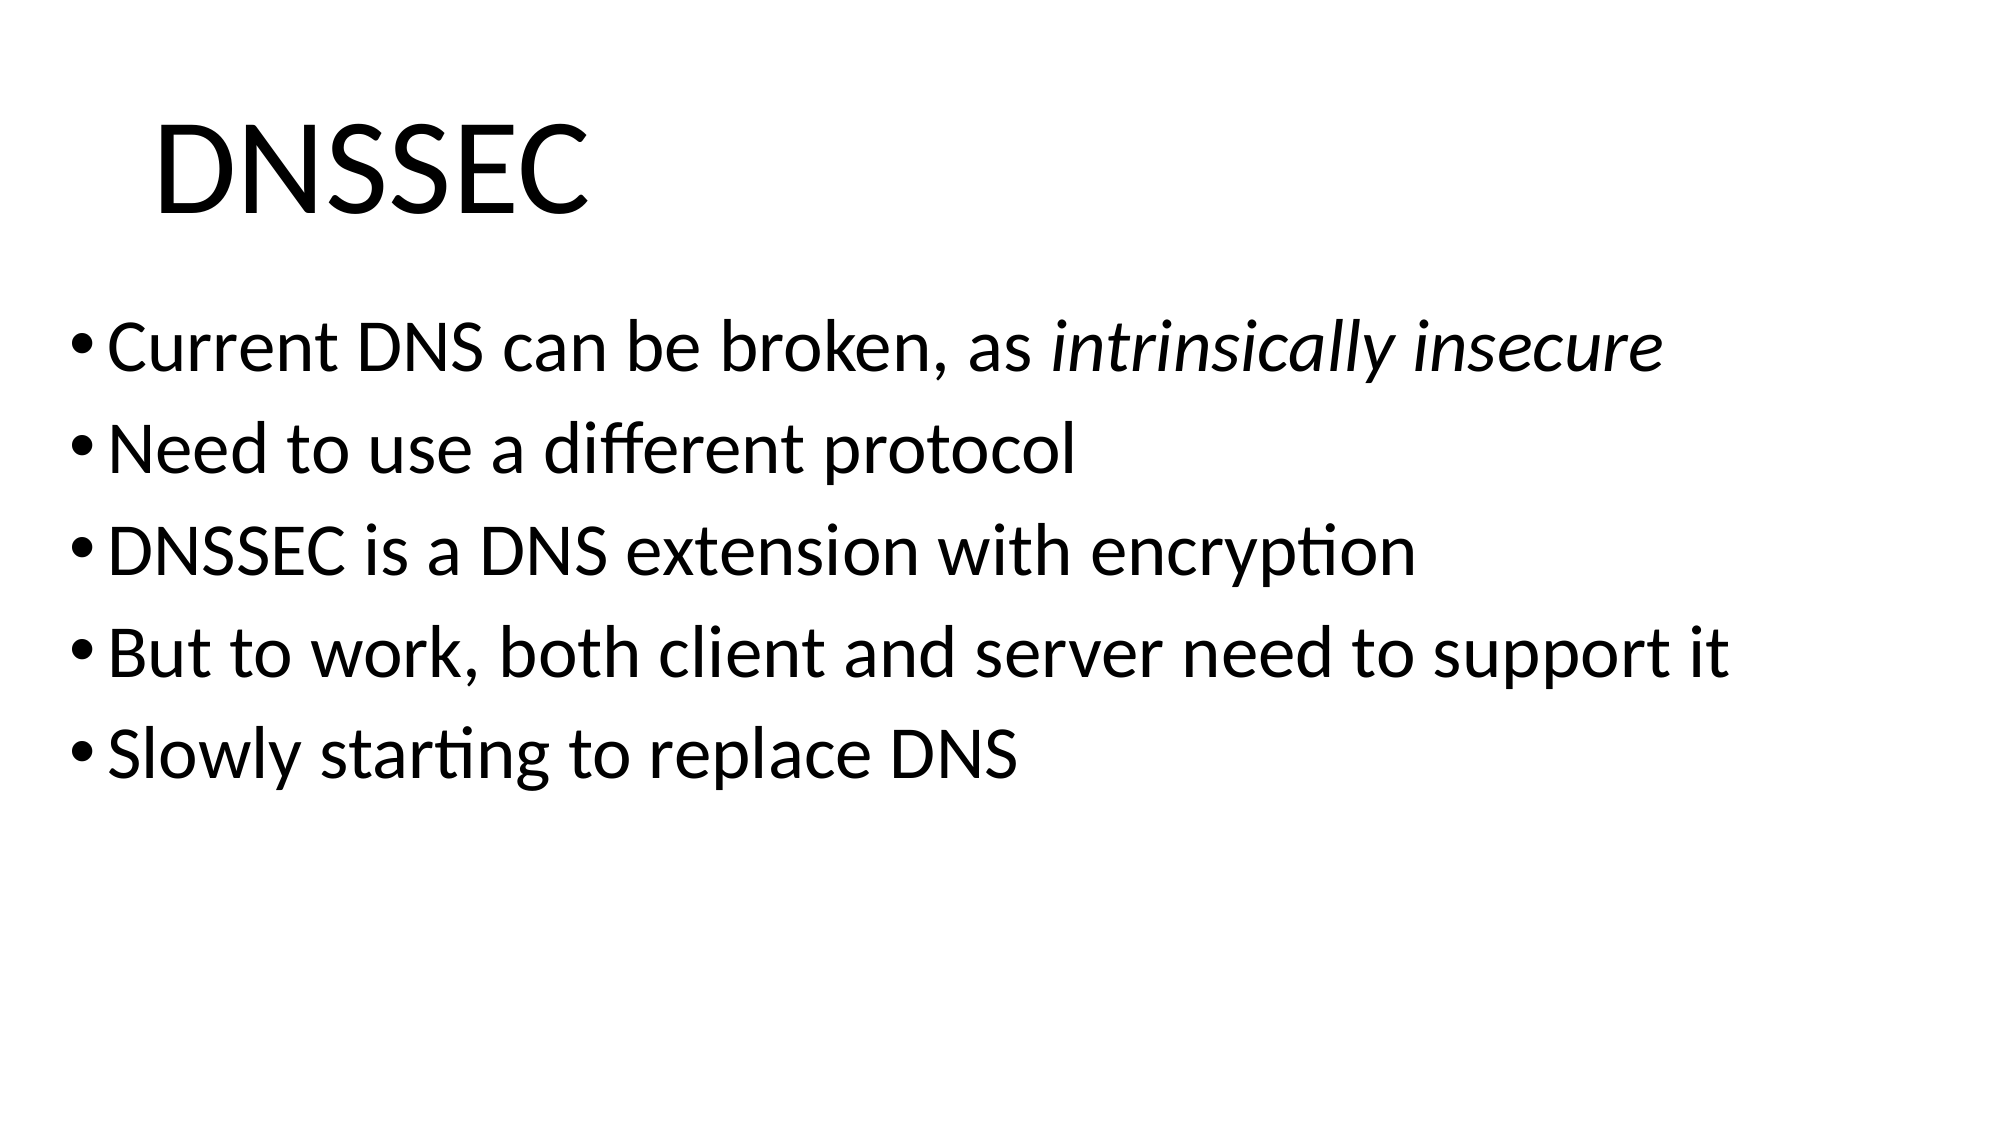

# DNSSEC
Current DNS can be broken, as intrinsically insecure
Need to use a different protocol
DNSSEC is a DNS extension with encryption
But to work, both client and server need to support it
Slowly starting to replace DNS